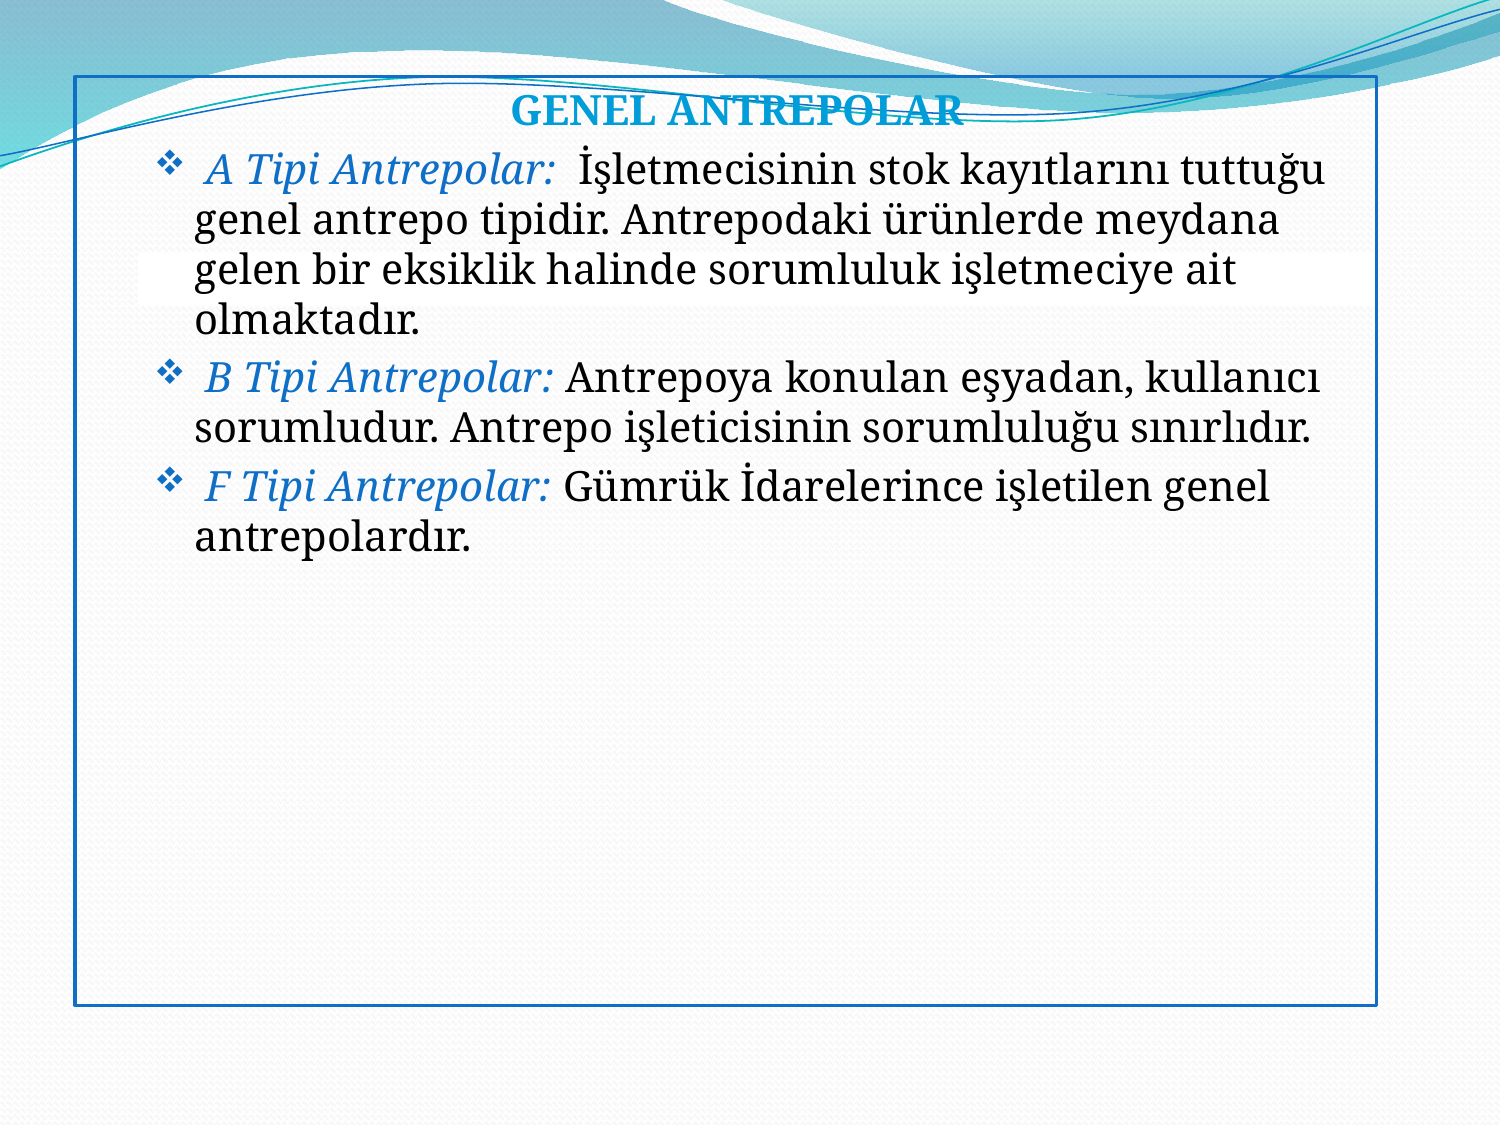

GENEL ANTREPOLAR
 A Tipi Antrepolar:  İşletmecisinin stok kayıtlarını tuttuğu genel antrepo tipidir. Antrepodaki ürünlerde meydana gelen bir eksiklik halinde sorumluluk işletmeciye ait olmaktadır.
 B Tipi Antrepolar: Antrepoya konulan eşyadan, kullanıcı sorumludur. Antrepo işleticisinin sorumluluğu sınırlıdır.
 F Tipi Antrepolar: Gümrük İdarelerince işletilen genel antrepolardır.